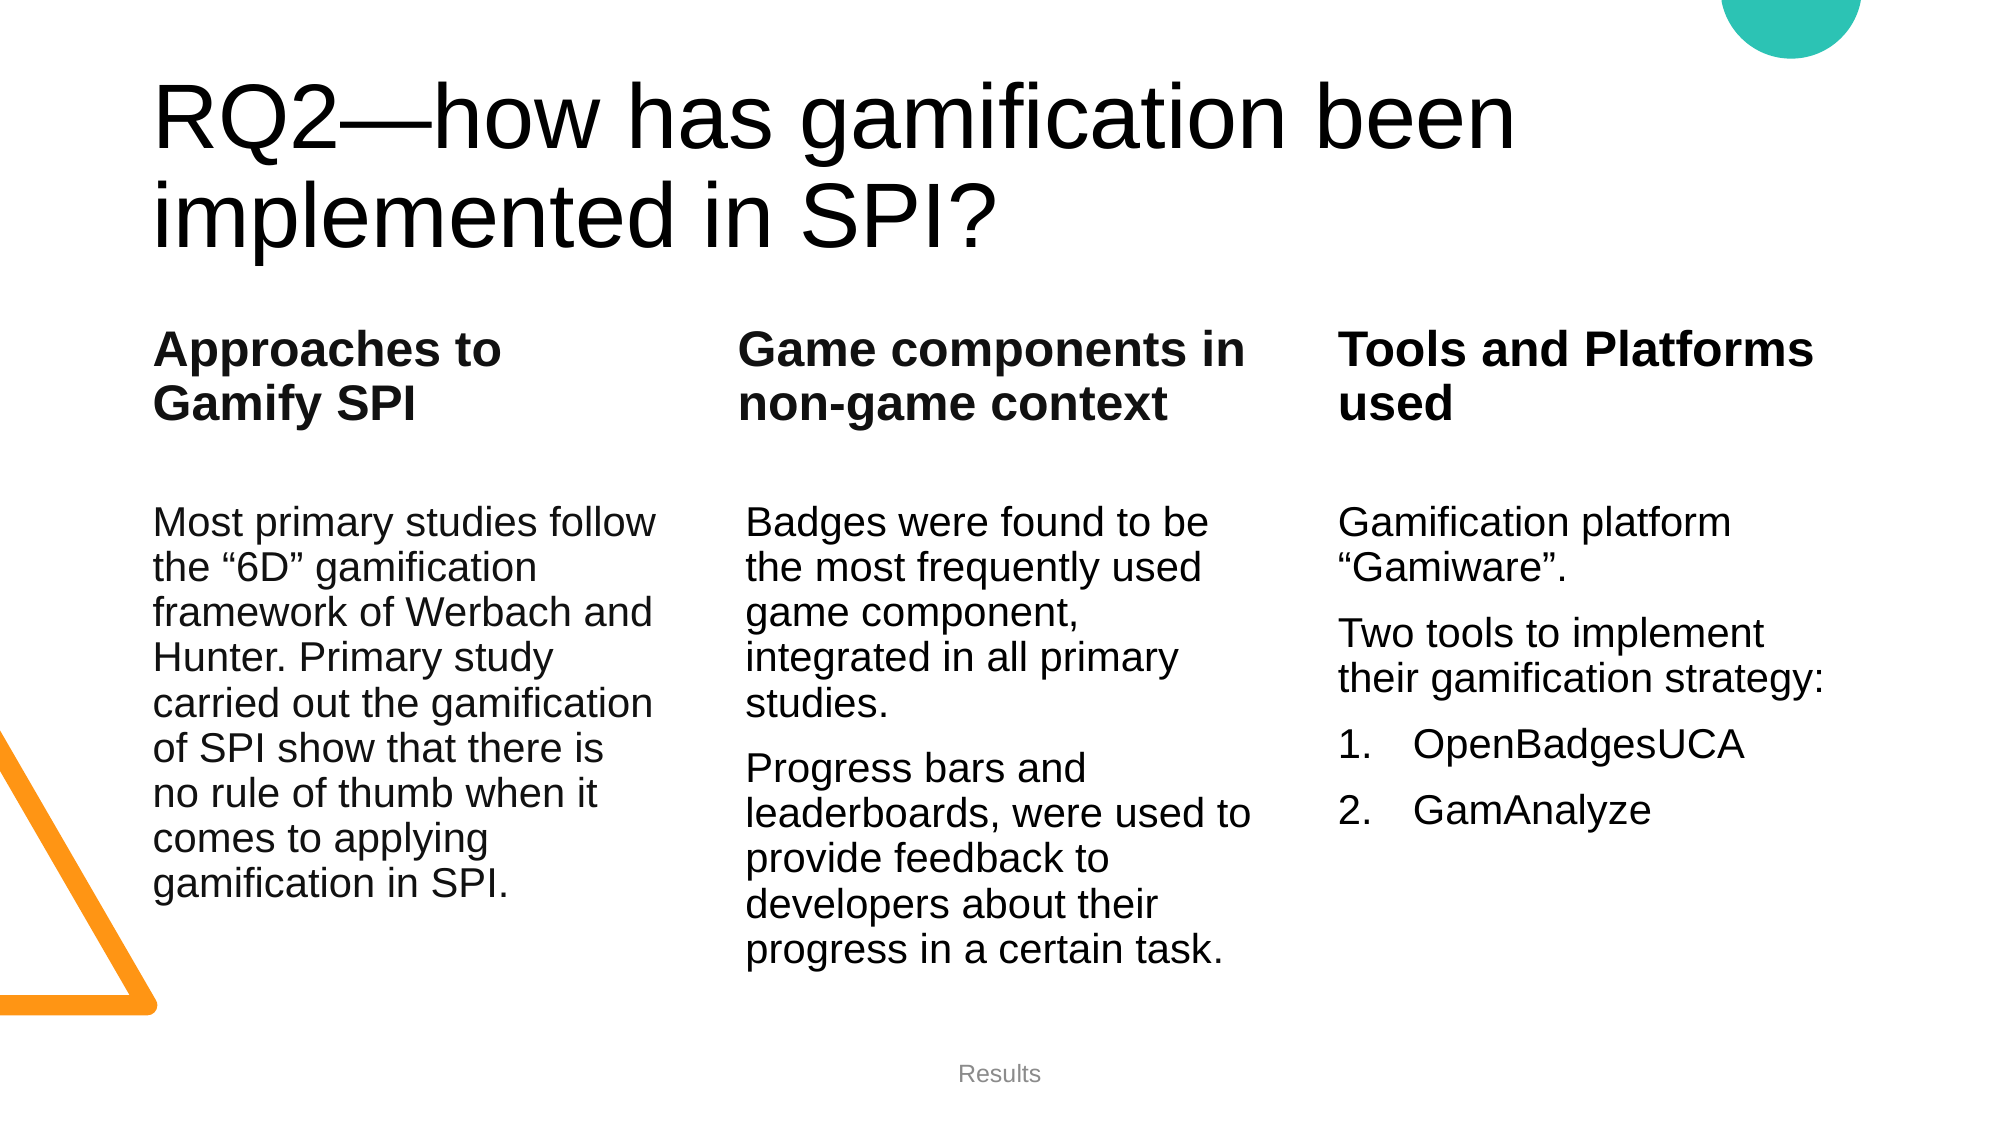

# RQ2—how has gamification been implemented in SPI?
Approaches to Gamify SPI
Tools and Platforms used
Game components in non-game context
Gamification platform “Gamiware”.
Two tools to implement their gamification strategy:
OpenBadgesUCA
GamAnalyze
Most primary studies follow the “6D” gamification framework of Werbach and Hunter. Primary study carried out the gamification of SPI show that there is no rule of thumb when it comes to applying gamification in SPI.
Badges were found to be the most frequently used game component, integrated in all primary studies.
Progress bars and leaderboards, were used to provide feedback to developers about their progress in a certain task.
Results
23